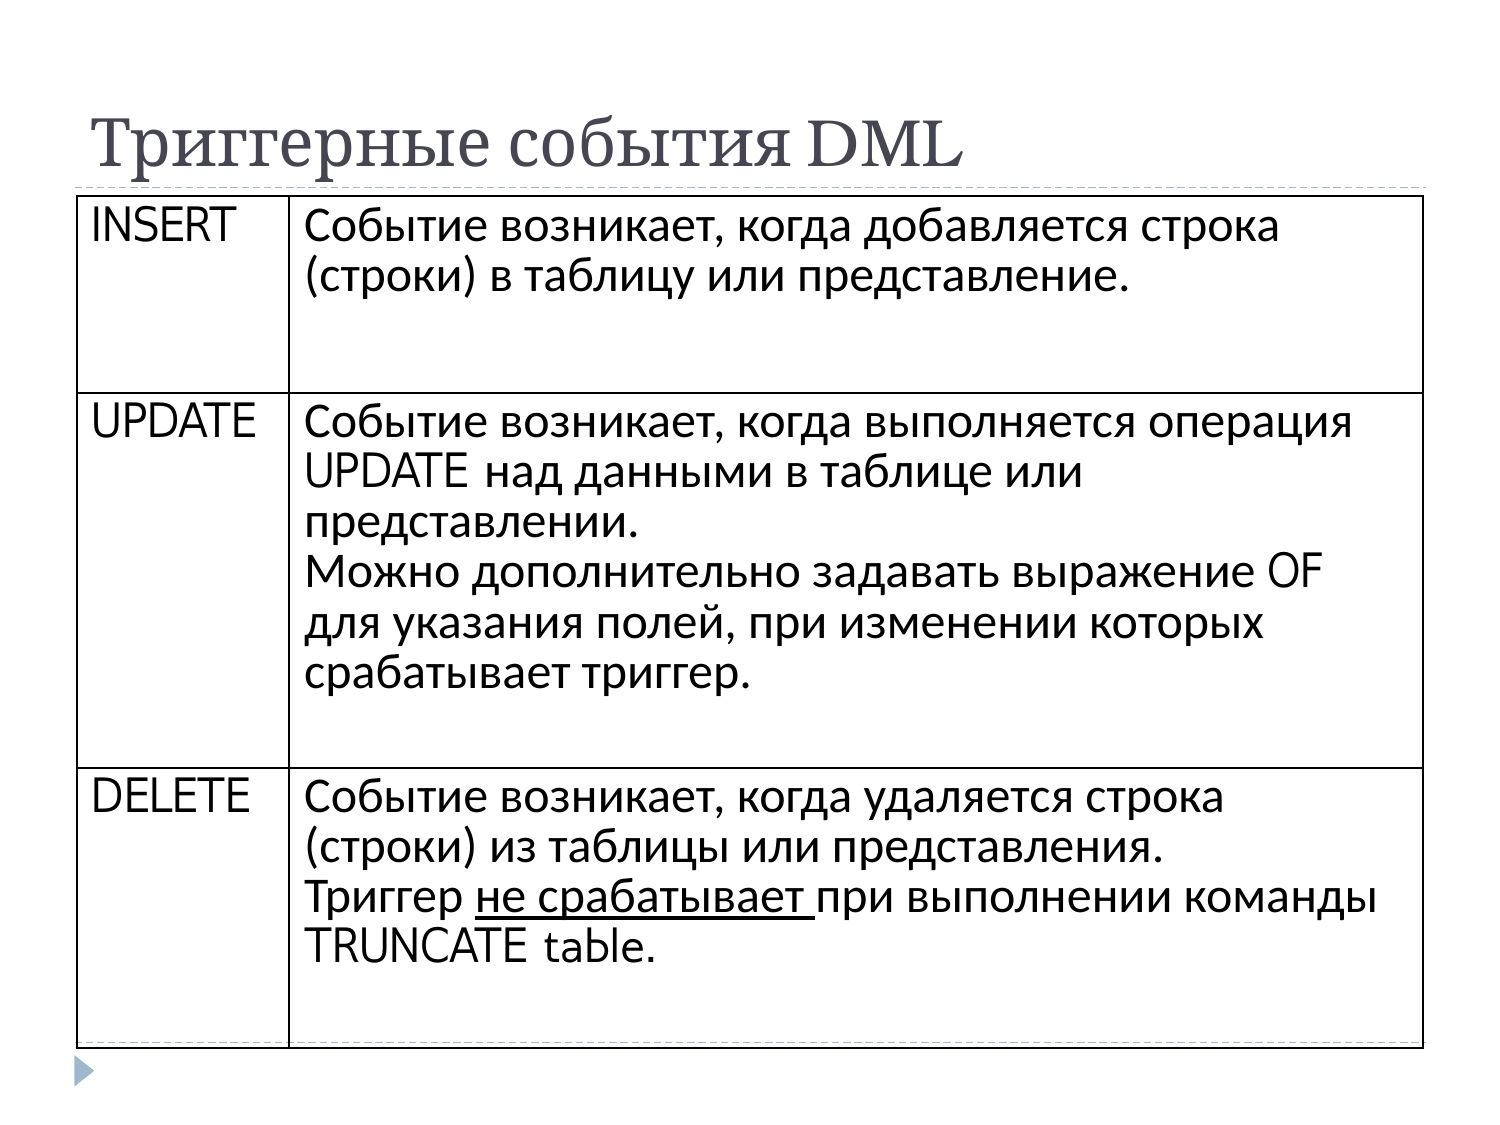

# Триггерные события DML
| INSERT | Событие возникает, когда добавляется строка (строки) в таблицу или представление. |
| --- | --- |
| UPDATE | Событие возникает, когда выполняется операция UPDATE над данными в таблице или представлении. Можно дополнительно задавать выражение OF для указания полей, при изменении которых срабатывает триггер. |
| DELETE | Событие возникает, когда удаляется строка (строки) из таблицы или представления. Триггер не срабатывает при выполнении команды TRUNCATE table. |